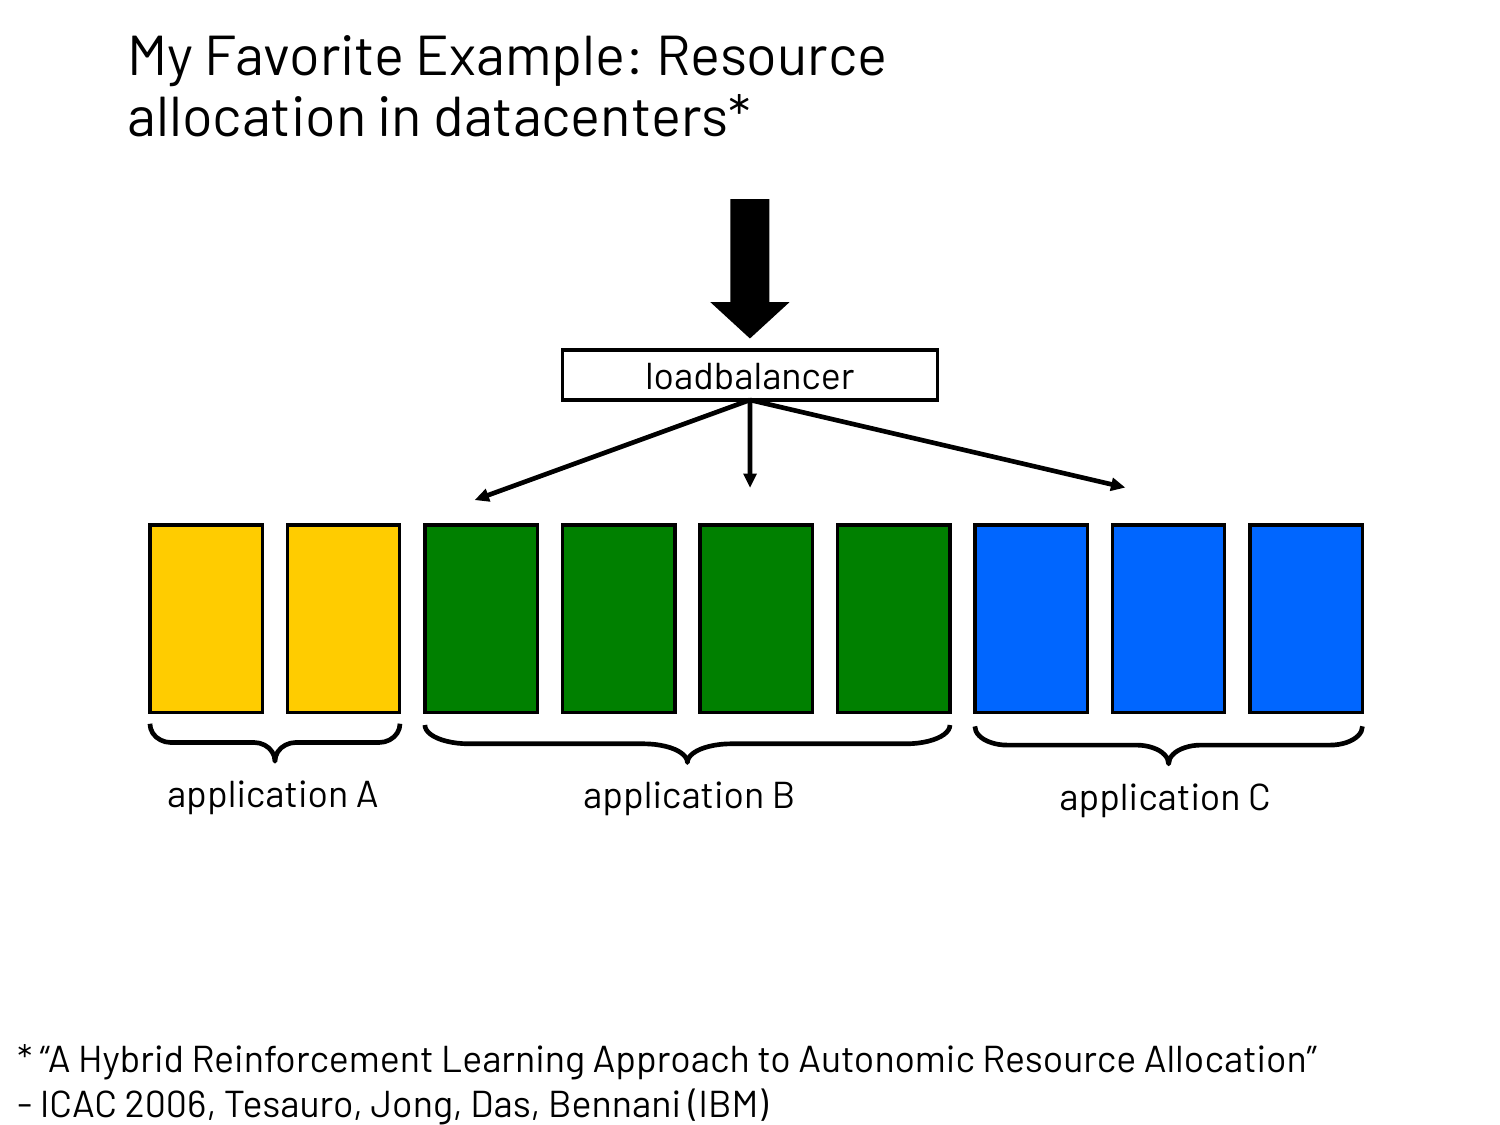

# My Favorite Example: Resource allocation in datacenters*

loadbalancer

application A
application B
application C
* “A Hybrid Reinforcement Learning Approach to Autonomic Resource Allocation” - ICAC 2006, Tesauro, Jong, Das, Bennani (IBM)